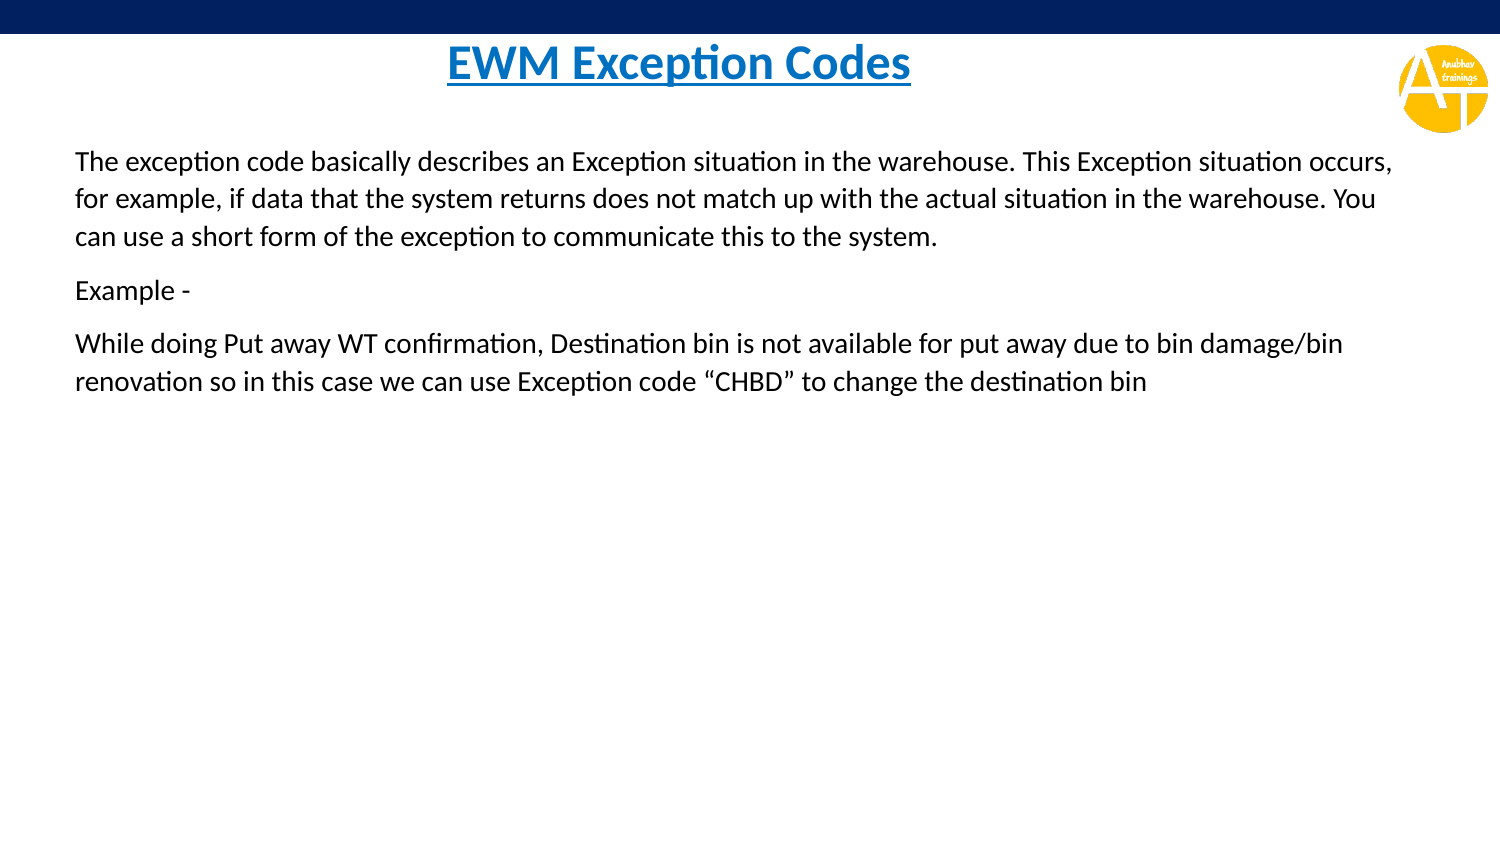

EWM Exception Codes
The exception code basically describes an Exception situation in the warehouse. This Exception situation occurs, for example, if data that the system returns does not match up with the actual situation in the warehouse. You can use a short form of the exception to communicate this to the system.
Example -
While doing Put away WT confirmation, Destination bin is not available for put away due to bin damage/bin renovation so in this case we can use Exception code “CHBD” to change the destination bin